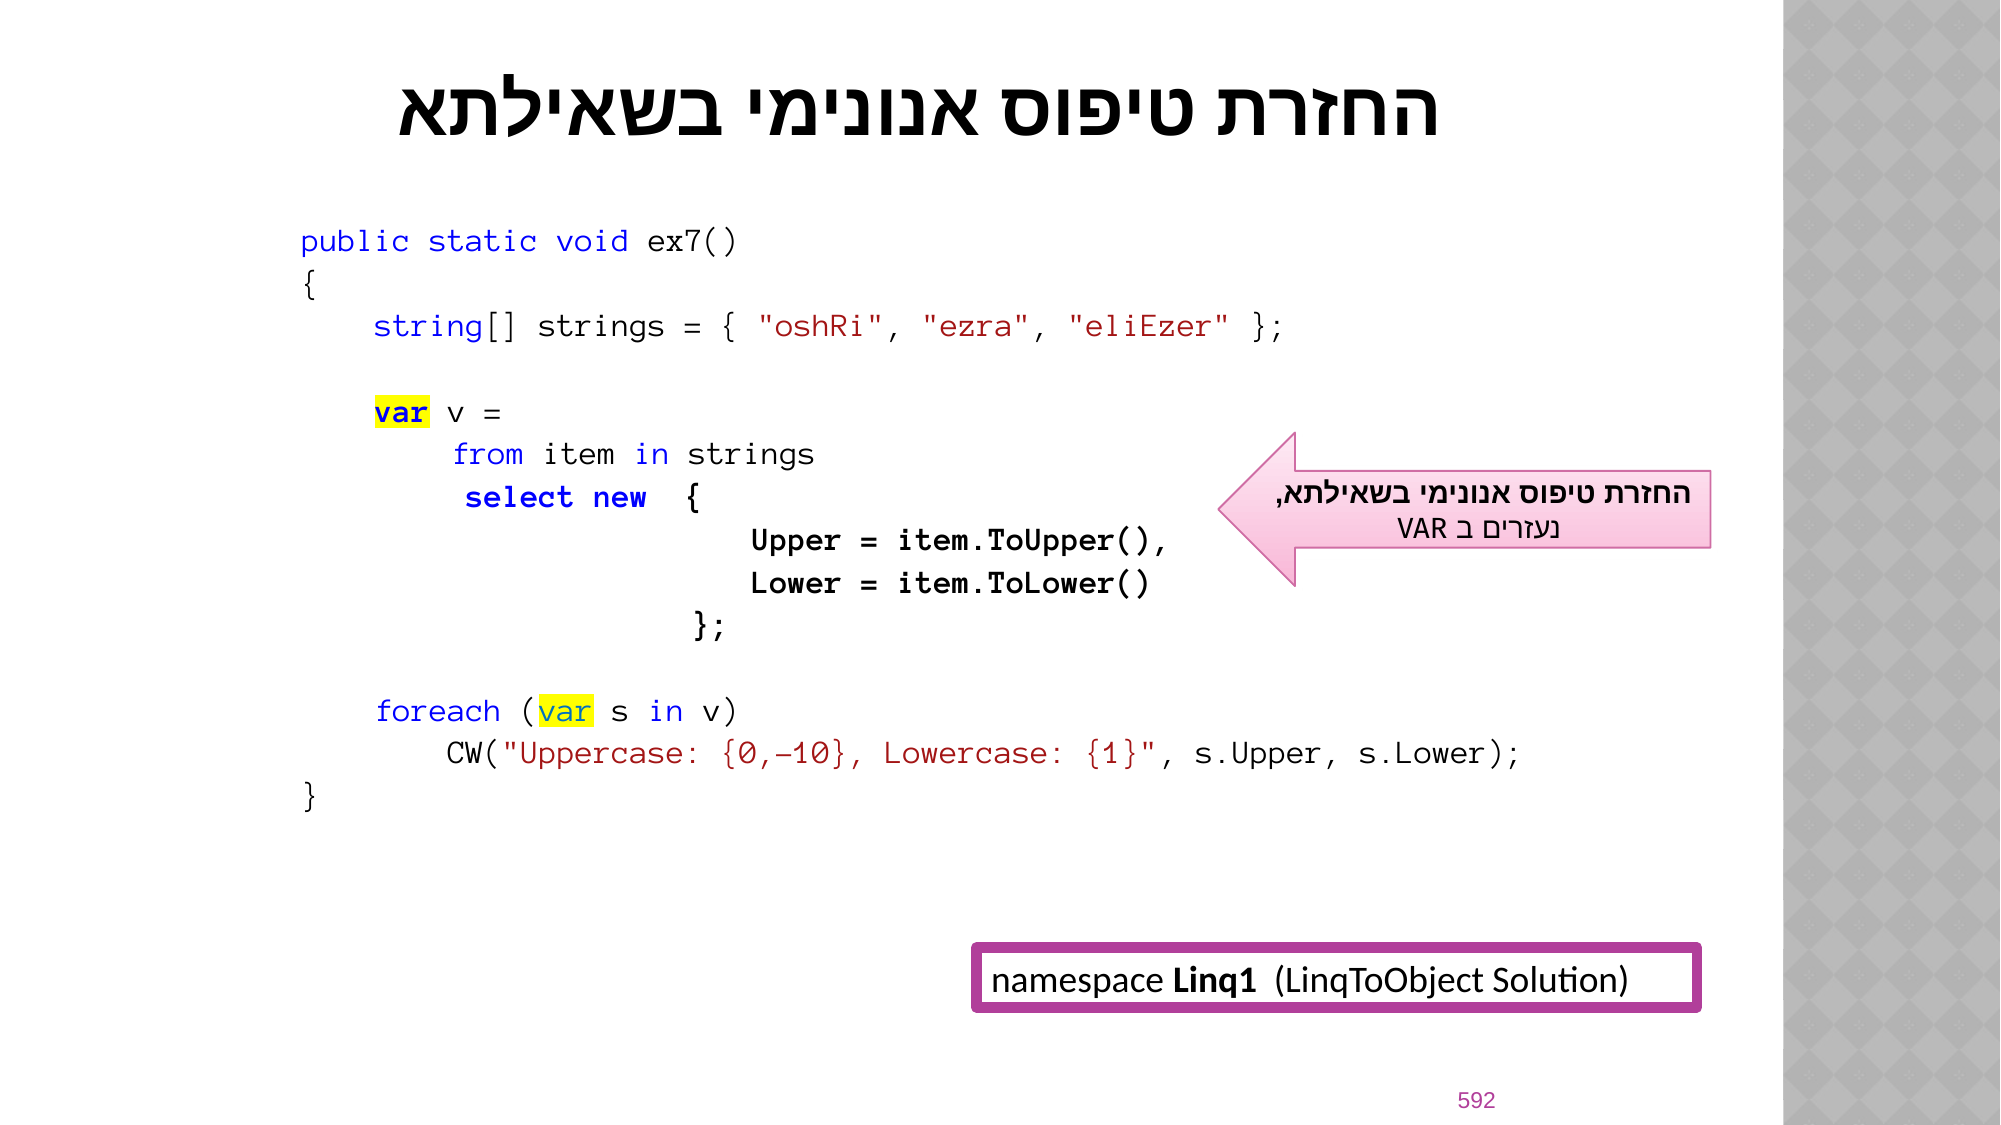

# החזרת טיפוס אנונימי בשאילתא
public static void ex7()
{
    string[] strings = { "oshRi", "ezra", "eliEzer" };

    var v =
	from item in strings
         select new  {
			Upper = item.ToUpper(),
			Lower = item.ToLower()
		     };

    foreach (var s in v)
        CW("Uppercase: {0,-10}, Lowercase: {1}", s.Upper, s.Lower);
}

החזרת טיפוס אנונימי בשאילתא,
 נעזרים ב VAR
namespace Linq1  (LinqToObject Solution)
592